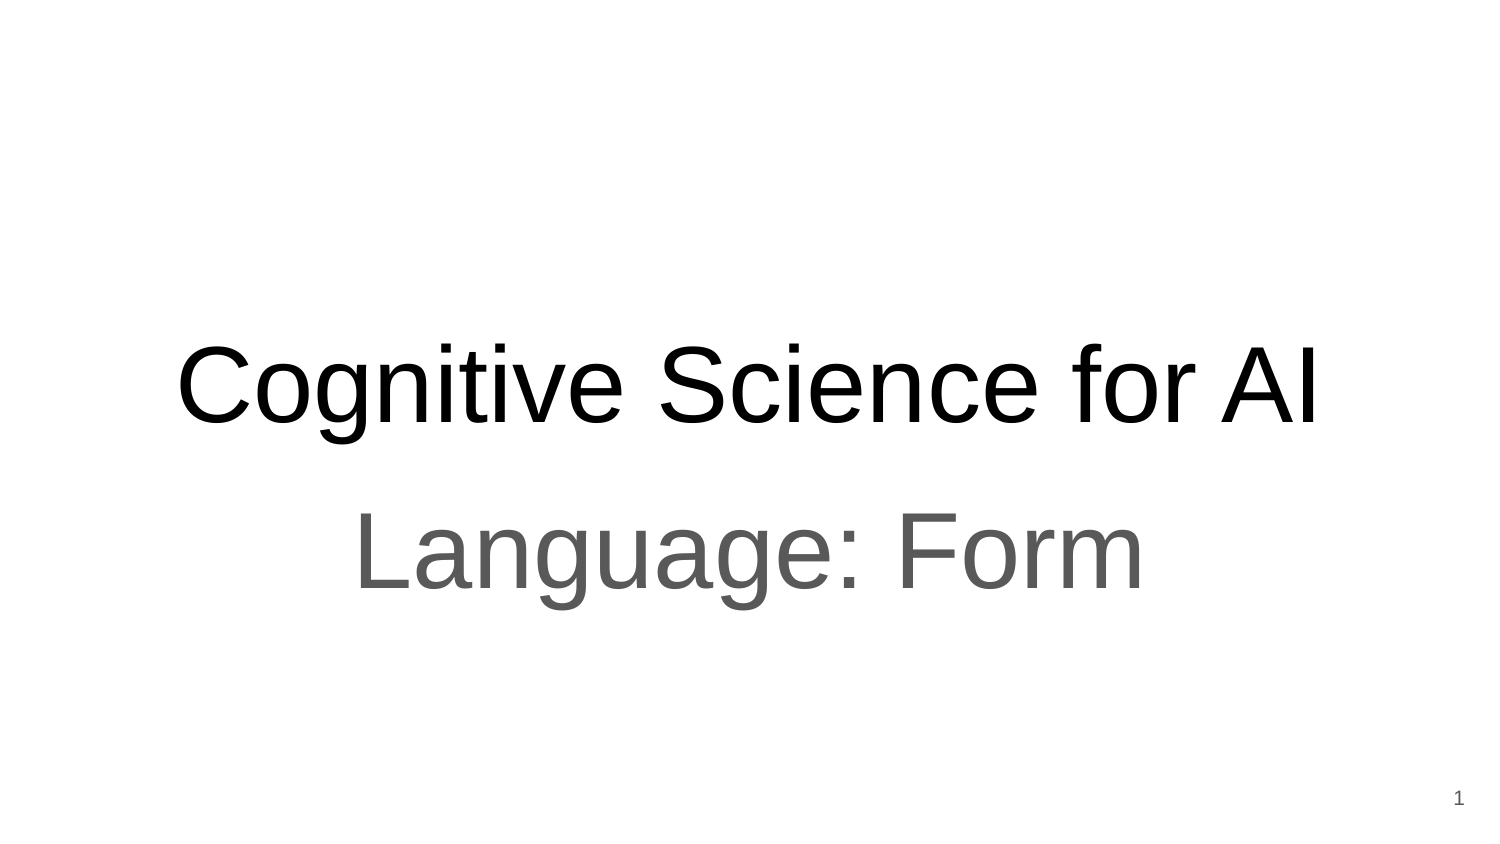

# Cognitive Science for AI
Language: Form
1